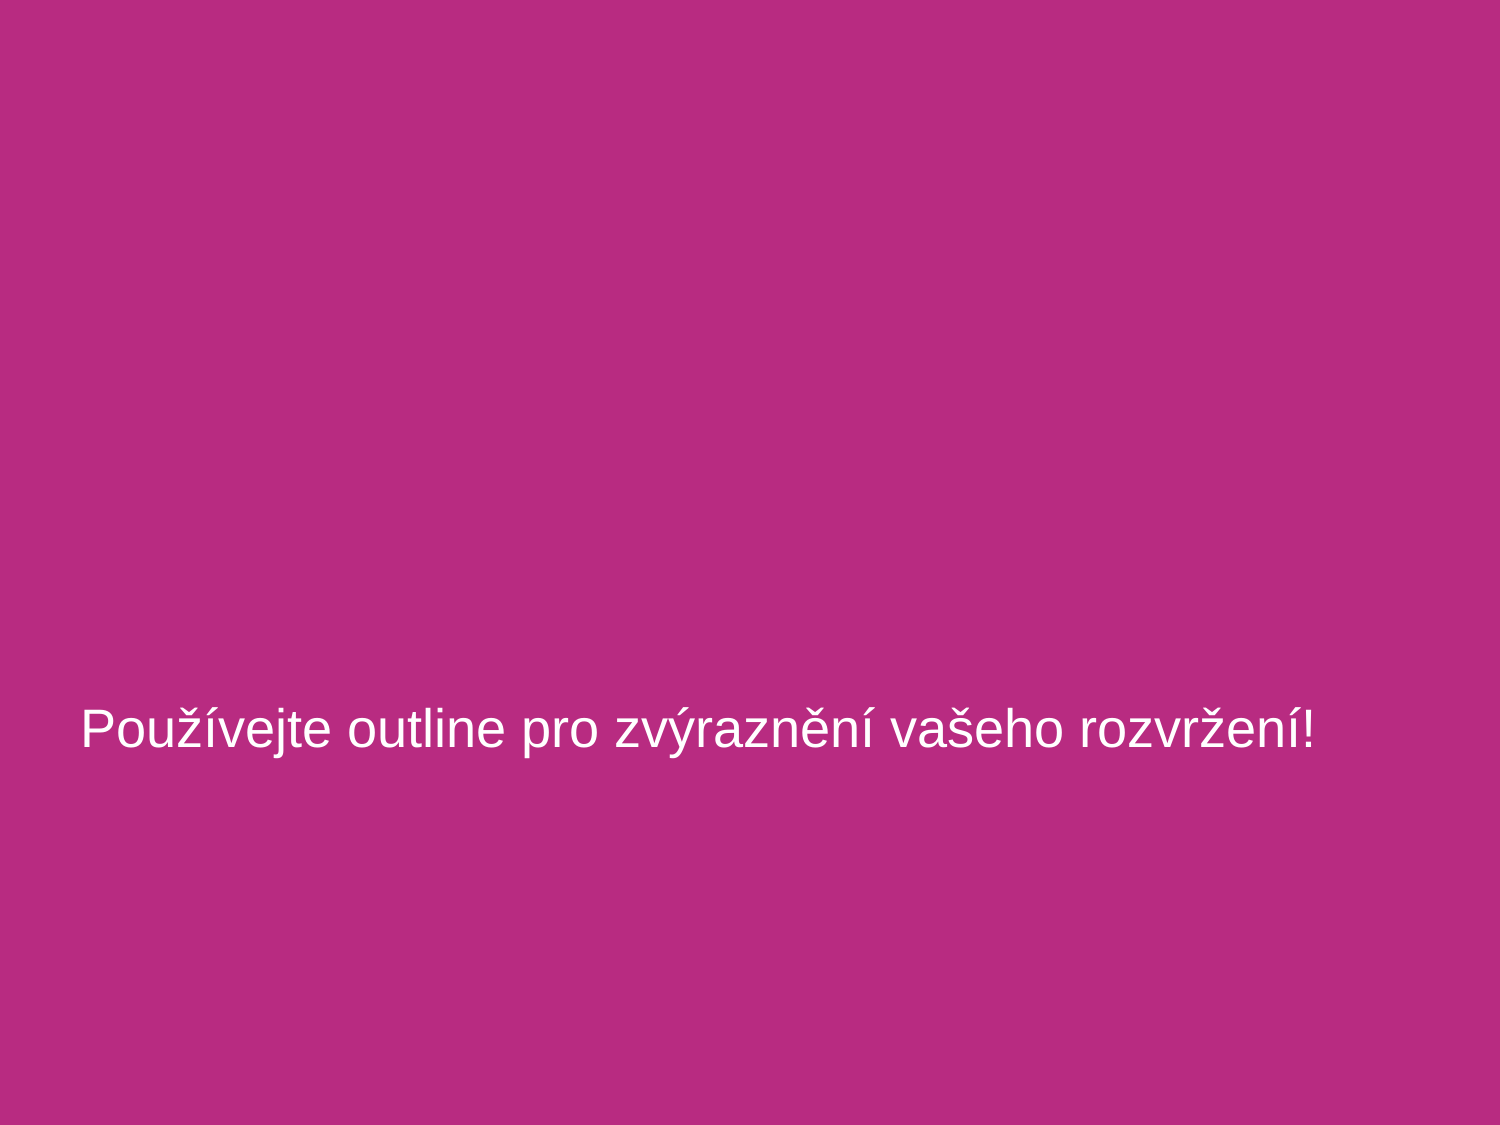

# Používejte outline pro zvýraznění vašeho rozvržení!